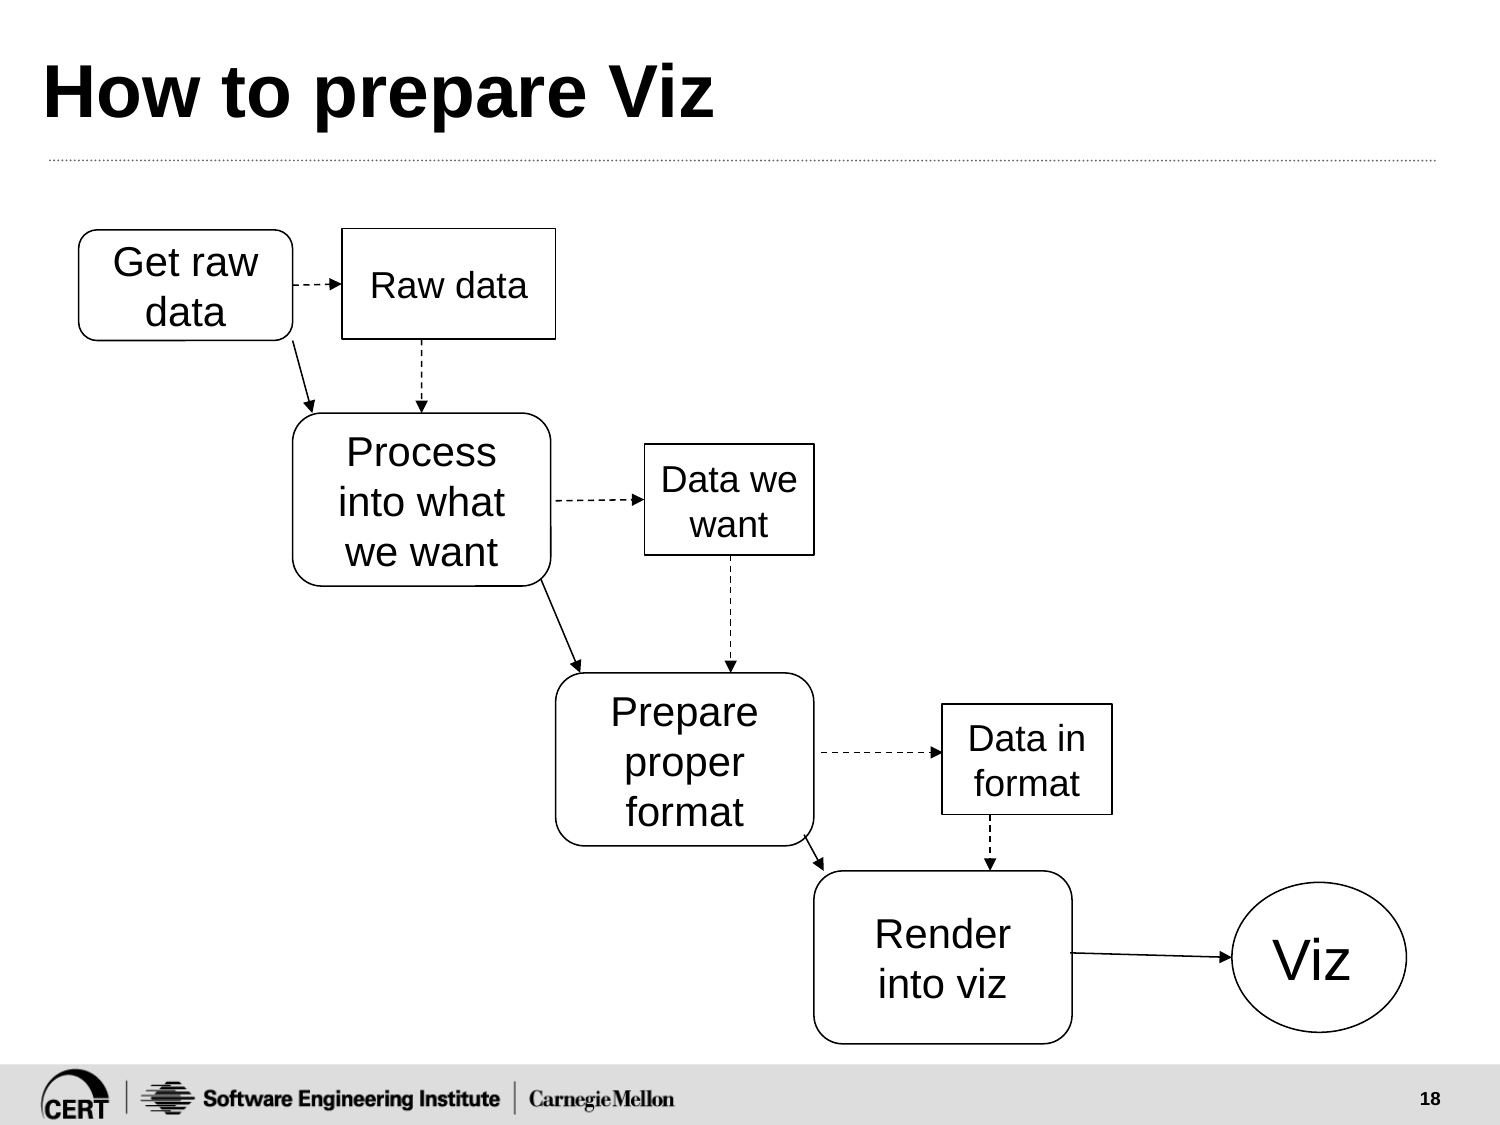

# How to prepare Viz
Raw data
Get raw data
Process into what we want
Data we want
Prepare proper format
Data in format
Render into viz
Viz